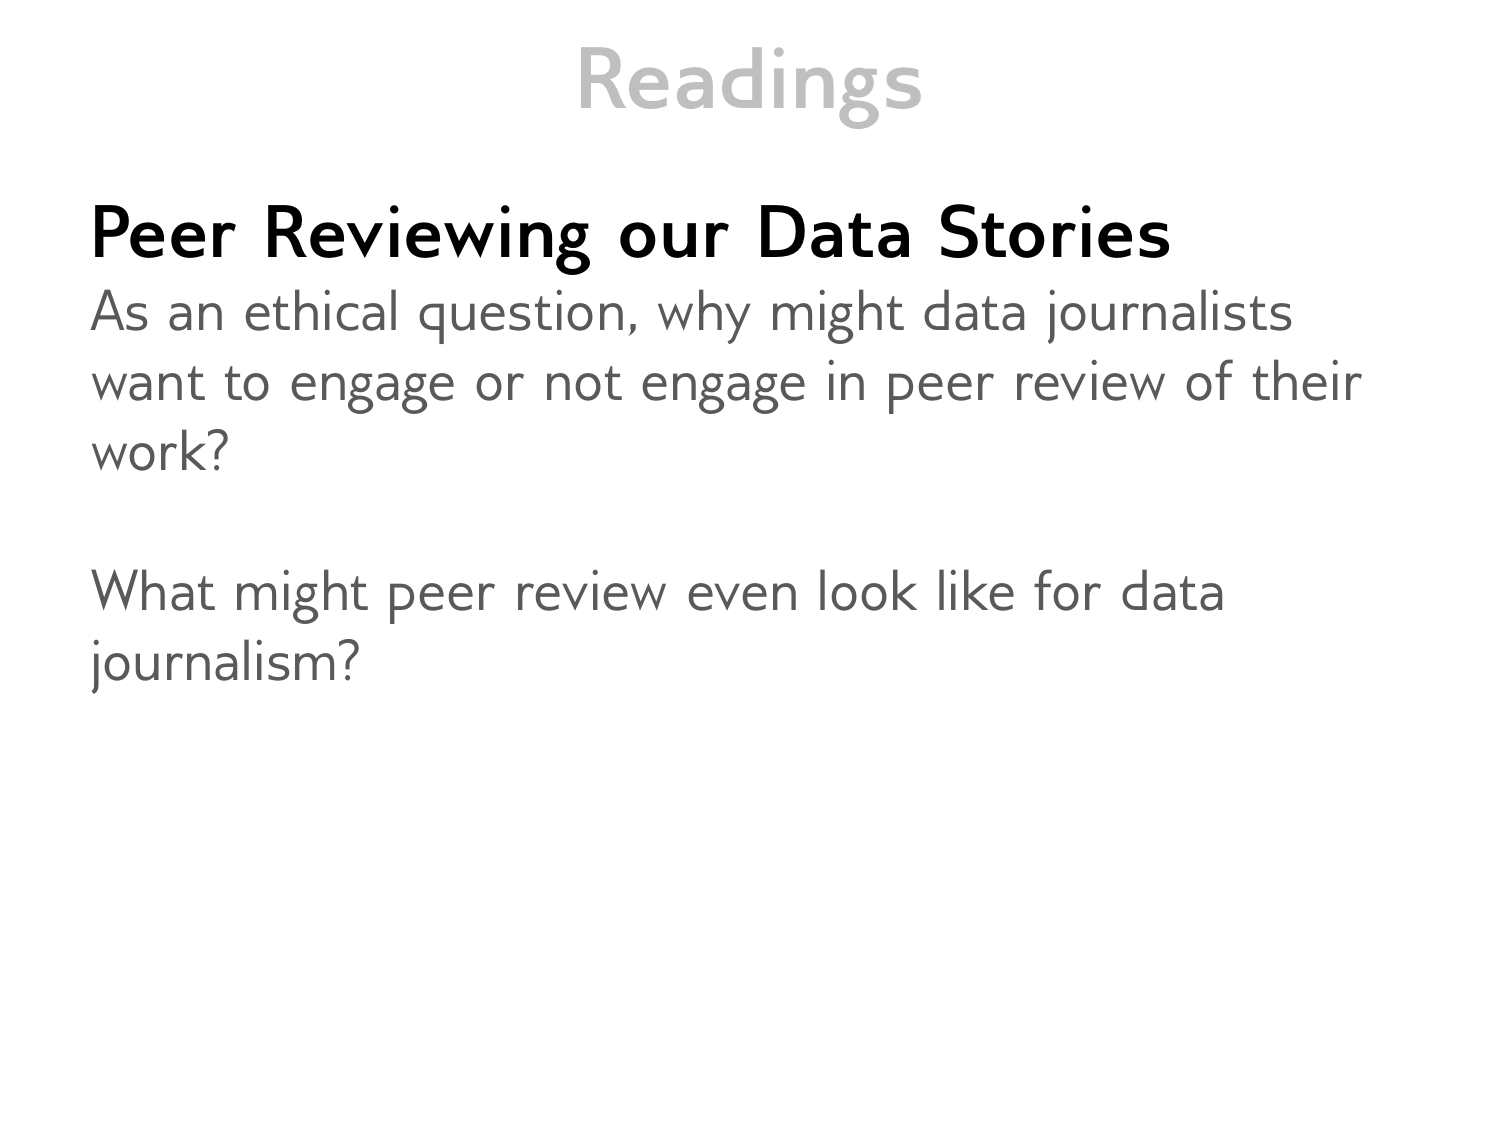

# Readings
Peer Reviewing our Data Stories
As an ethical question, why might data journalists want to engage or not engage in peer review of their work?

What might peer review even look like for data journalism?